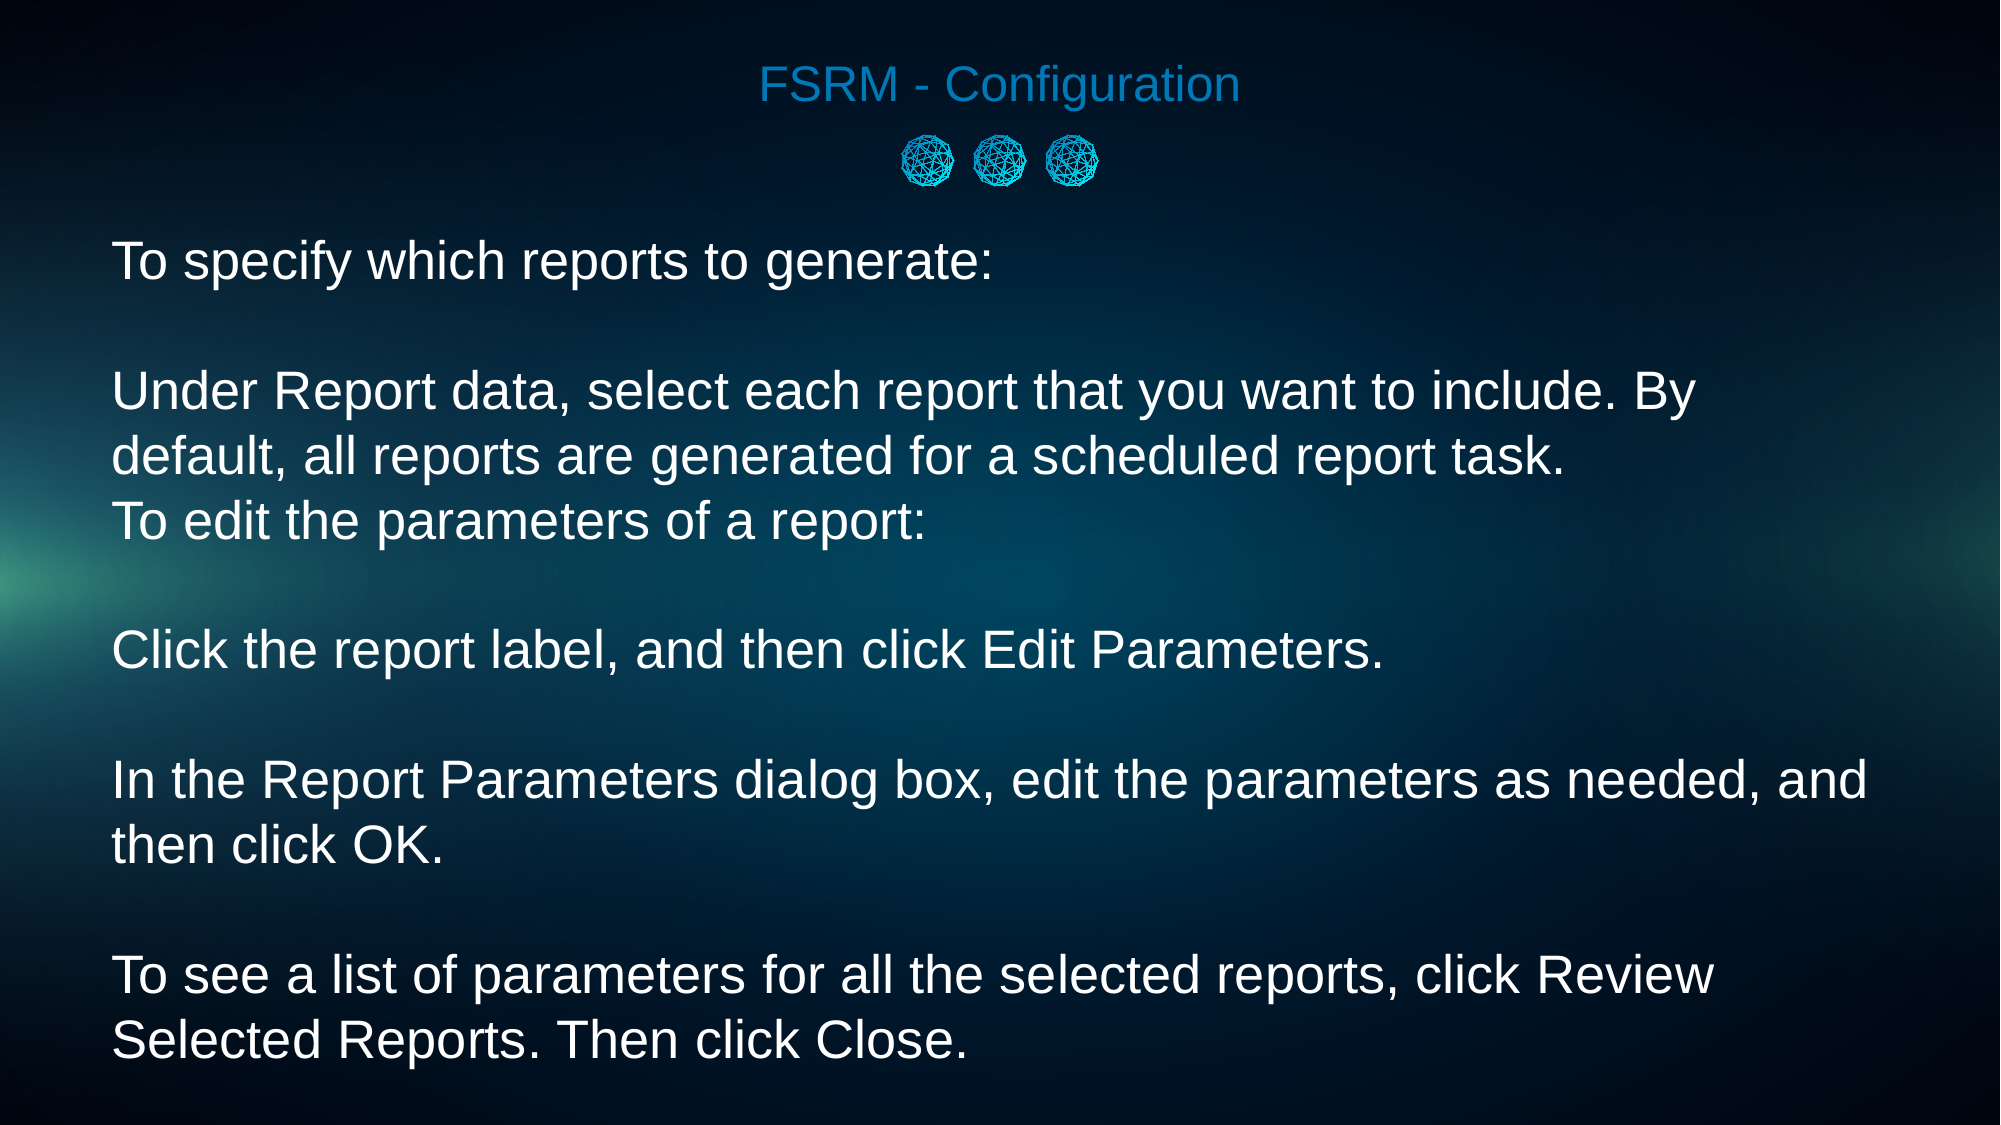

FSRM - Configuration

To specify which reports to generate:

Under Report data, select each report that you want to include. By default, all reports are generated for a scheduled report task.
To edit the parameters of a report:

Click the report label, and then click Edit Parameters.

In the Report Parameters dialog box, edit the parameters as needed, and then click OK.

To see a list of parameters for all the selected reports, click Review Selected Reports. Then click Close.